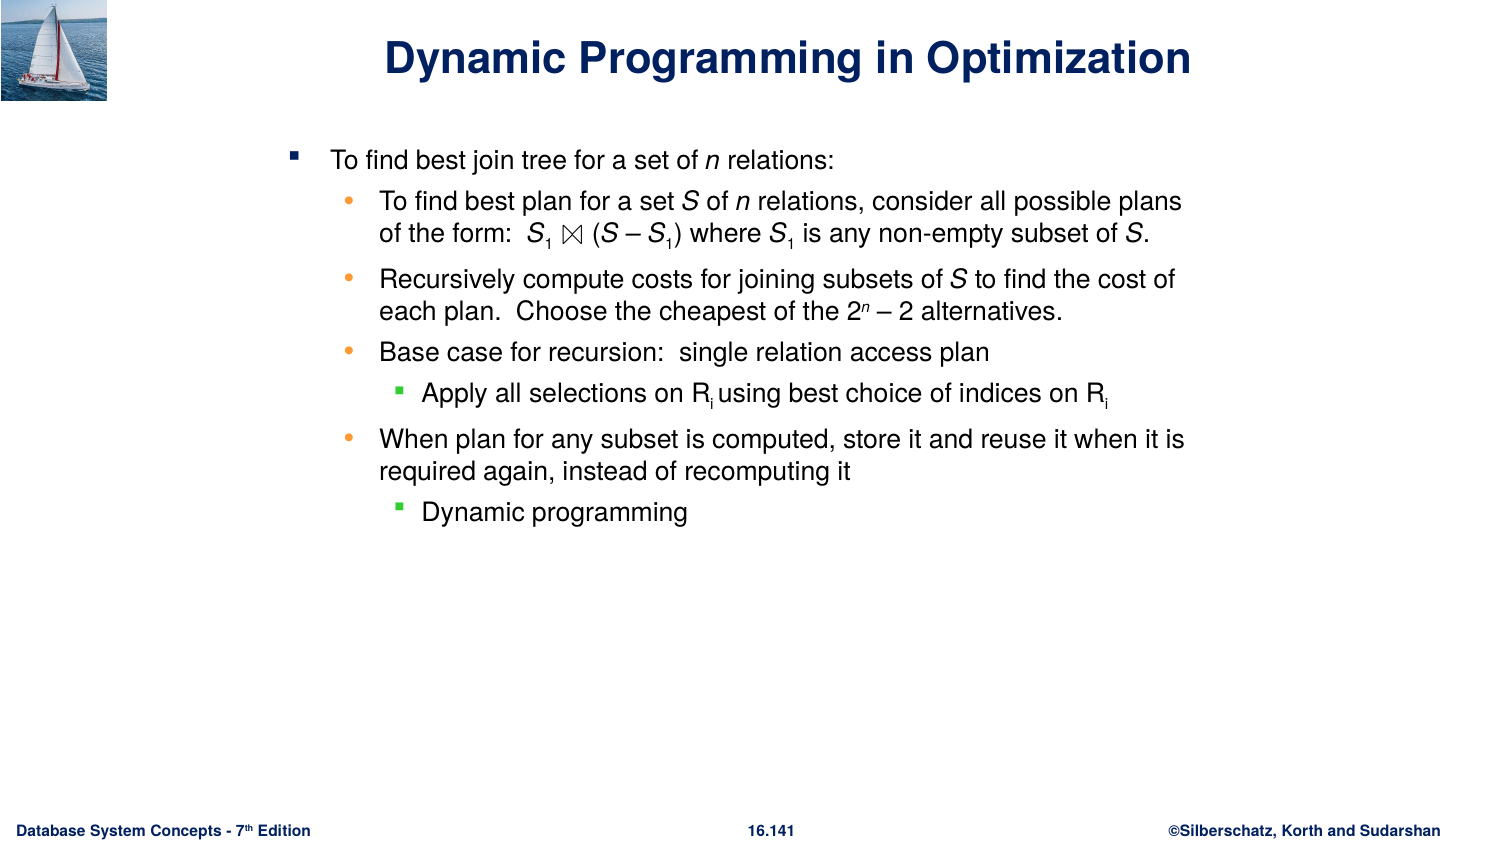

# Dynamic Programming in Optimization
To find best join tree for a set of n relations:
To find best plan for a set S of n relations, consider all possible plans of the form:  S1 ⨝ (S – S1) where S1 is any non-empty subset of S.
Recursively compute costs for joining subsets of S to find the cost of each plan.  Choose the cheapest of the 2n – 2 alternatives.
Base case for recursion:  single relation access plan
Apply all selections on Ri using best choice of indices on Ri
When plan for any subset is computed, store it and reuse it when it is required again, instead of recomputing it
Dynamic programming